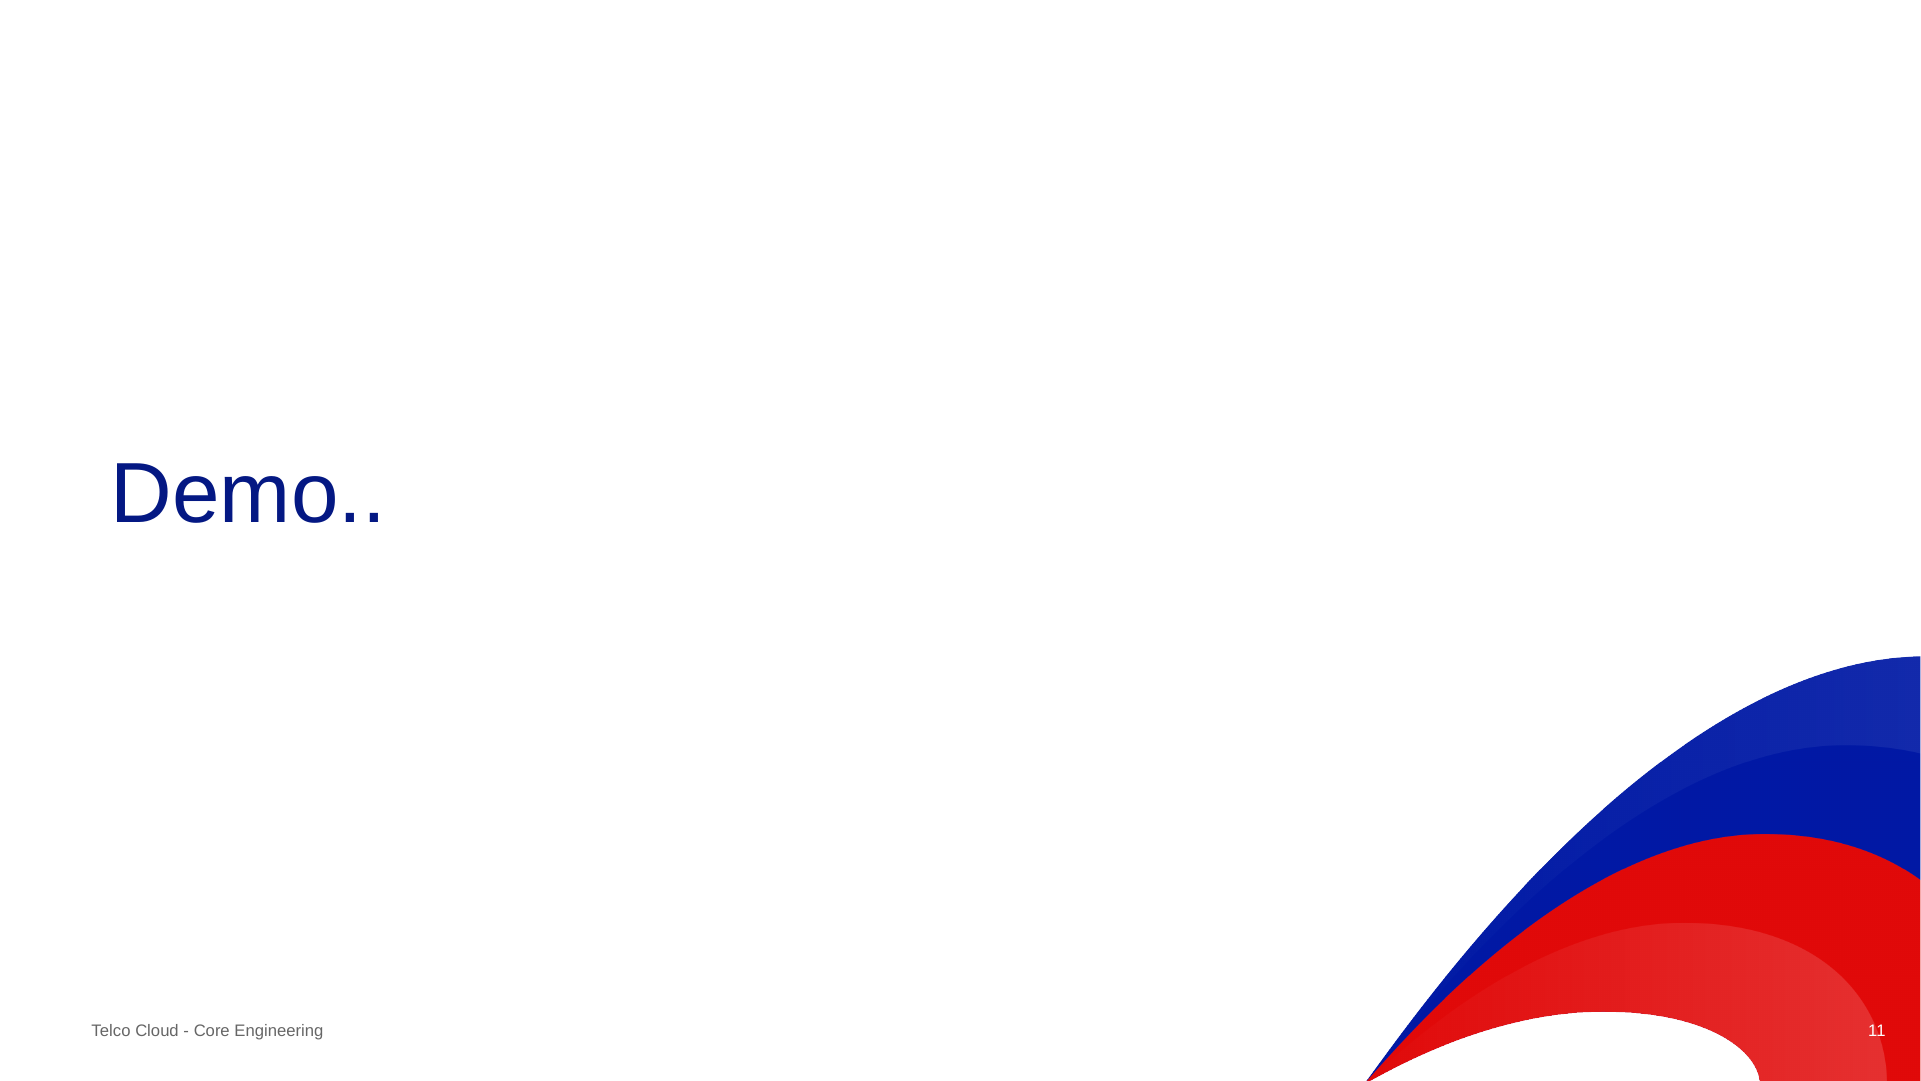

Demo..

Telco Cloud - Core Engineering
11